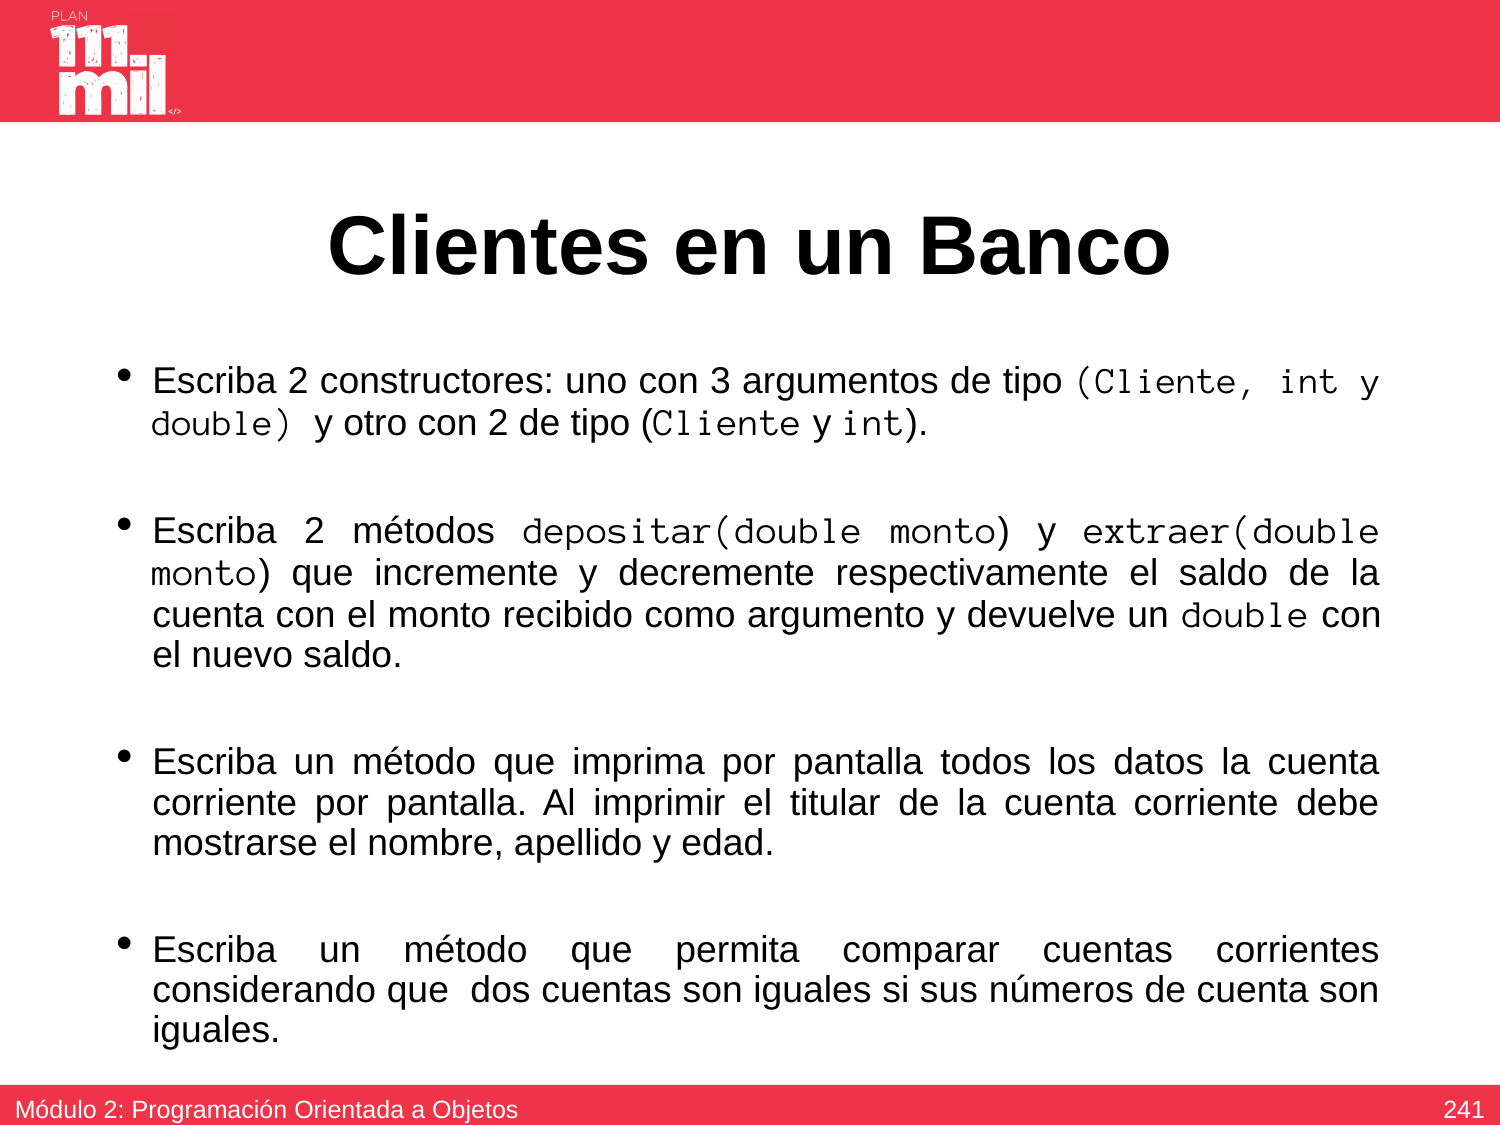

# Clientes en un Banco
Escriba 2 constructores: uno con 3 argumentos de tipo (Cliente, int y double) y otro con 2 de tipo (Cliente y int).

Escriba 2 métodos depositar(double monto) y extraer(double monto) que incremente y decremente respectivamente el saldo de la cuenta con el monto recibido como argumento y devuelve un double con el nuevo saldo.

Escriba un método que imprima por pantalla todos los datos la cuenta corriente por pantalla. Al imprimir el titular de la cuenta corriente debe mostrarse el nombre, apellido y edad.

Escriba un método que permita comparar cuentas corrientes considerando que  dos cuentas son iguales si sus números de cuenta son iguales.

241
Módulo 2: Programación Orientada a Objetos